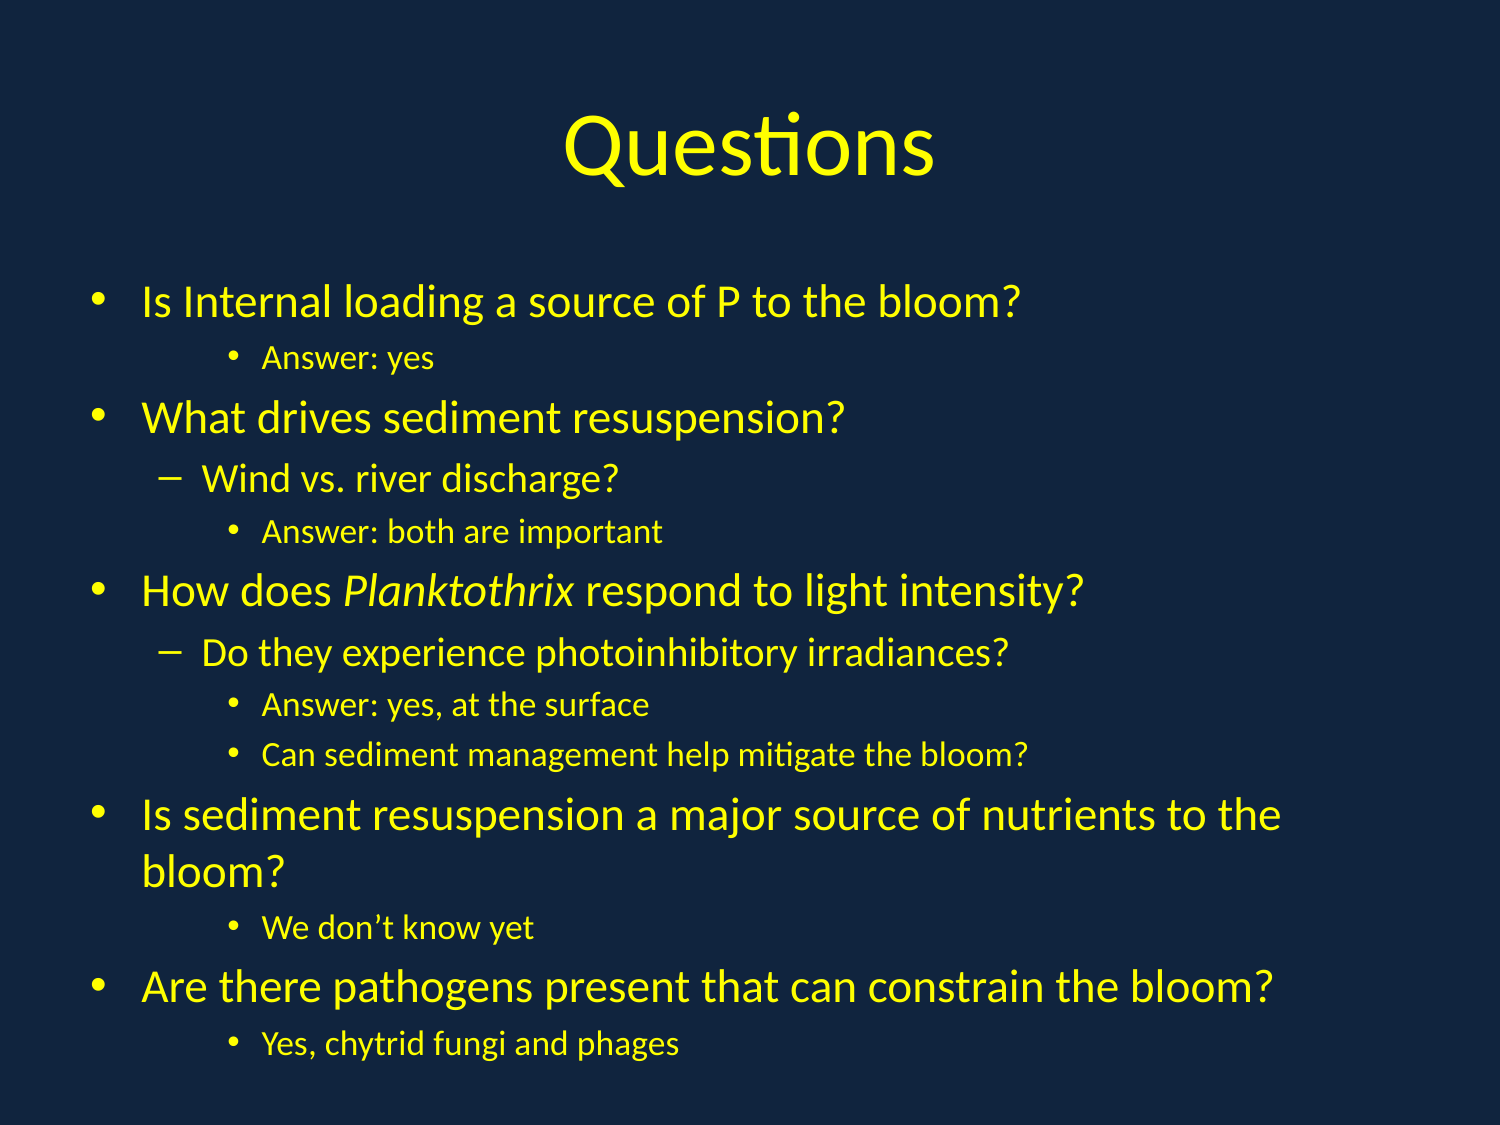

# Questions
Is Internal loading a source of P to the bloom?
Answer: yes
What drives sediment resuspension?
Wind vs. river discharge?
Answer: both are important
How does Planktothrix respond to light intensity?
Do they experience photoinhibitory irradiances?
Answer: yes, at the surface
Can sediment management help mitigate the bloom?
Is sediment resuspension a major source of nutrients to the bloom?
We don’t know yet
Are there pathogens present that can constrain the bloom?
Yes, chytrid fungi and phages